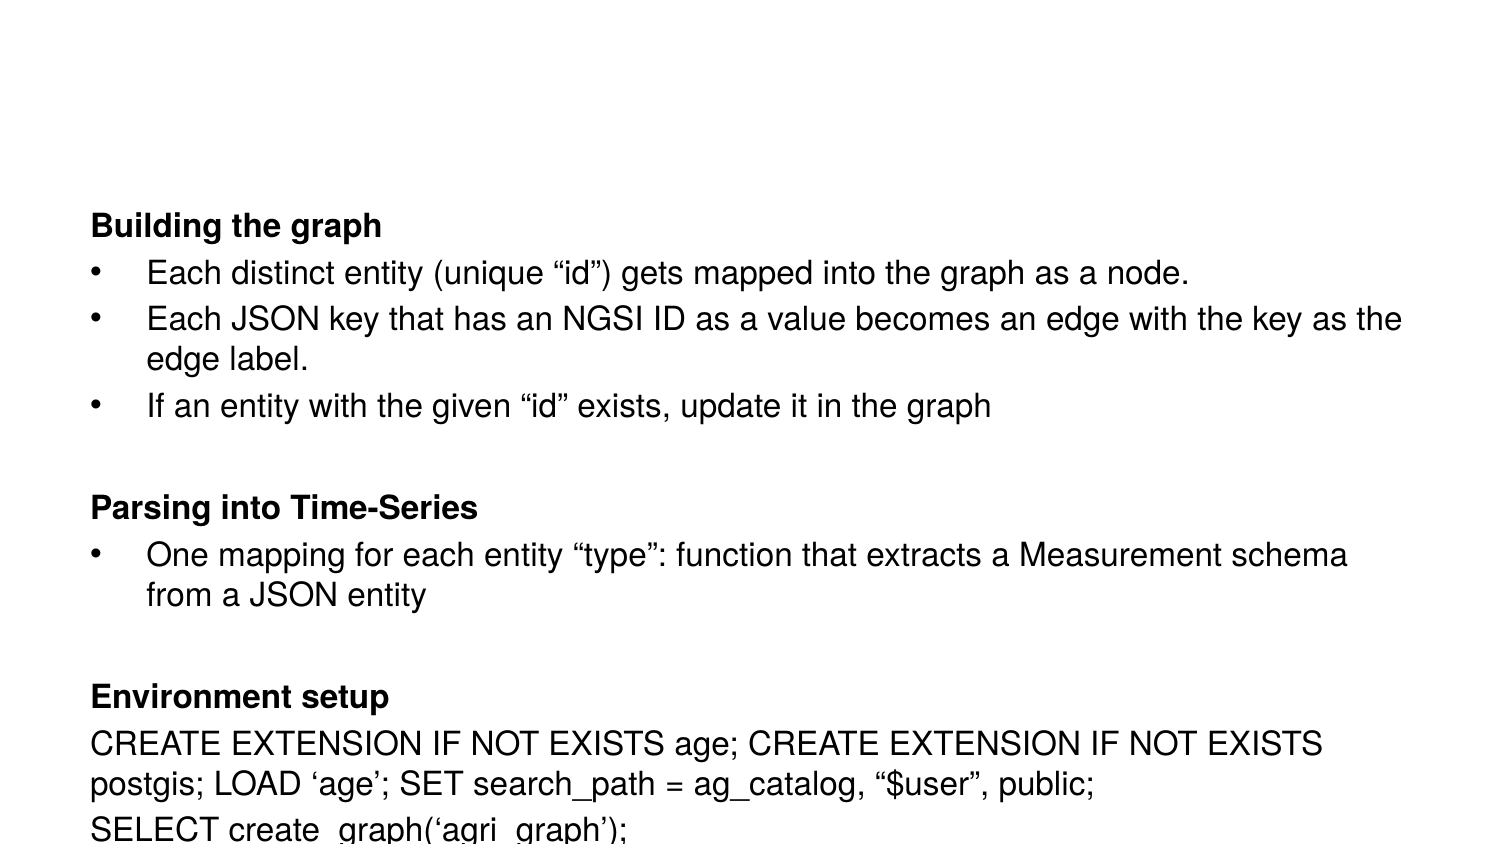

Building the graph
Each distinct entity (unique “id”) gets mapped into the graph as a node.
Each JSON key that has an NGSI ID as a value becomes an edge with the key as the edge label.
If an entity with the given “id” exists, update it in the graph
Parsing into Time-Series
One mapping for each entity “type”: function that extracts a Measurement schema from a JSON entity
Environment setup
CREATE EXTENSION IF NOT EXISTS age; CREATE EXTENSION IF NOT EXISTS postgis; LOAD ‘age’; SET search_path = ag_catalog, “$user”, public;
SELECT create_graph(‘agri_graph’);
CREATE TABLE measurements( timestamp timestamp, device_id text, controlled_property text, location geometry, value float, raw_value text ) SELECT create_hypertable(‘measurements’, ‘timestamp’);
ALTER TABLE measurement ADD PRIMARY KEY(timestamp, device_id, controlled_property)
CREATE INDEX location_index ON measurements USING GIST (location);
Schema